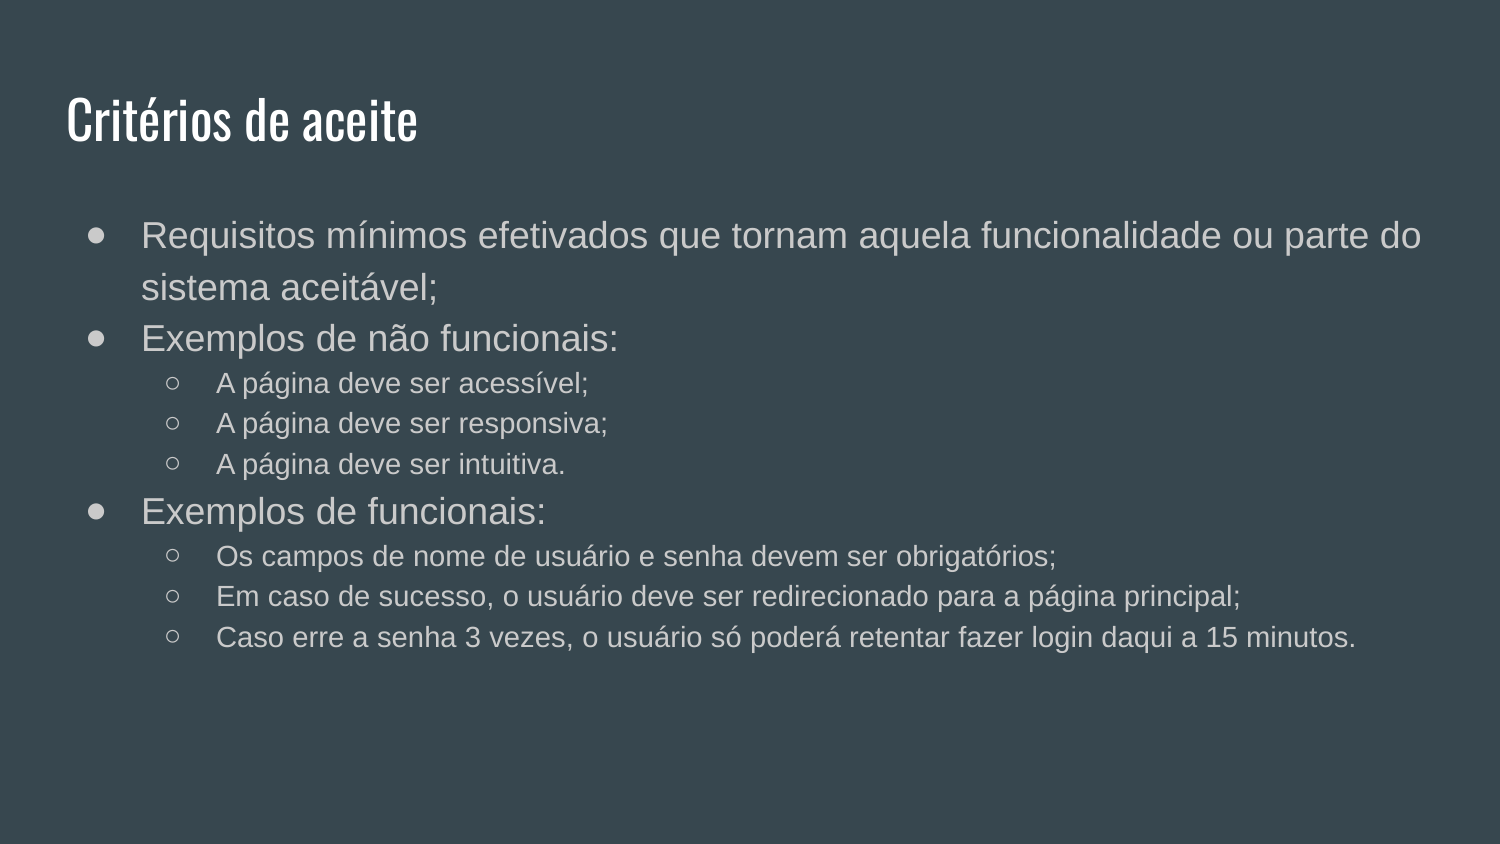

# Critérios de aceite
Requisitos mínimos efetivados que tornam aquela funcionalidade ou parte do sistema aceitável;
Exemplos de não funcionais:
A página deve ser acessível;
A página deve ser responsiva;
A página deve ser intuitiva.
Exemplos de funcionais:
Os campos de nome de usuário e senha devem ser obrigatórios;
Em caso de sucesso, o usuário deve ser redirecionado para a página principal;
Caso erre a senha 3 vezes, o usuário só poderá retentar fazer login daqui a 15 minutos.